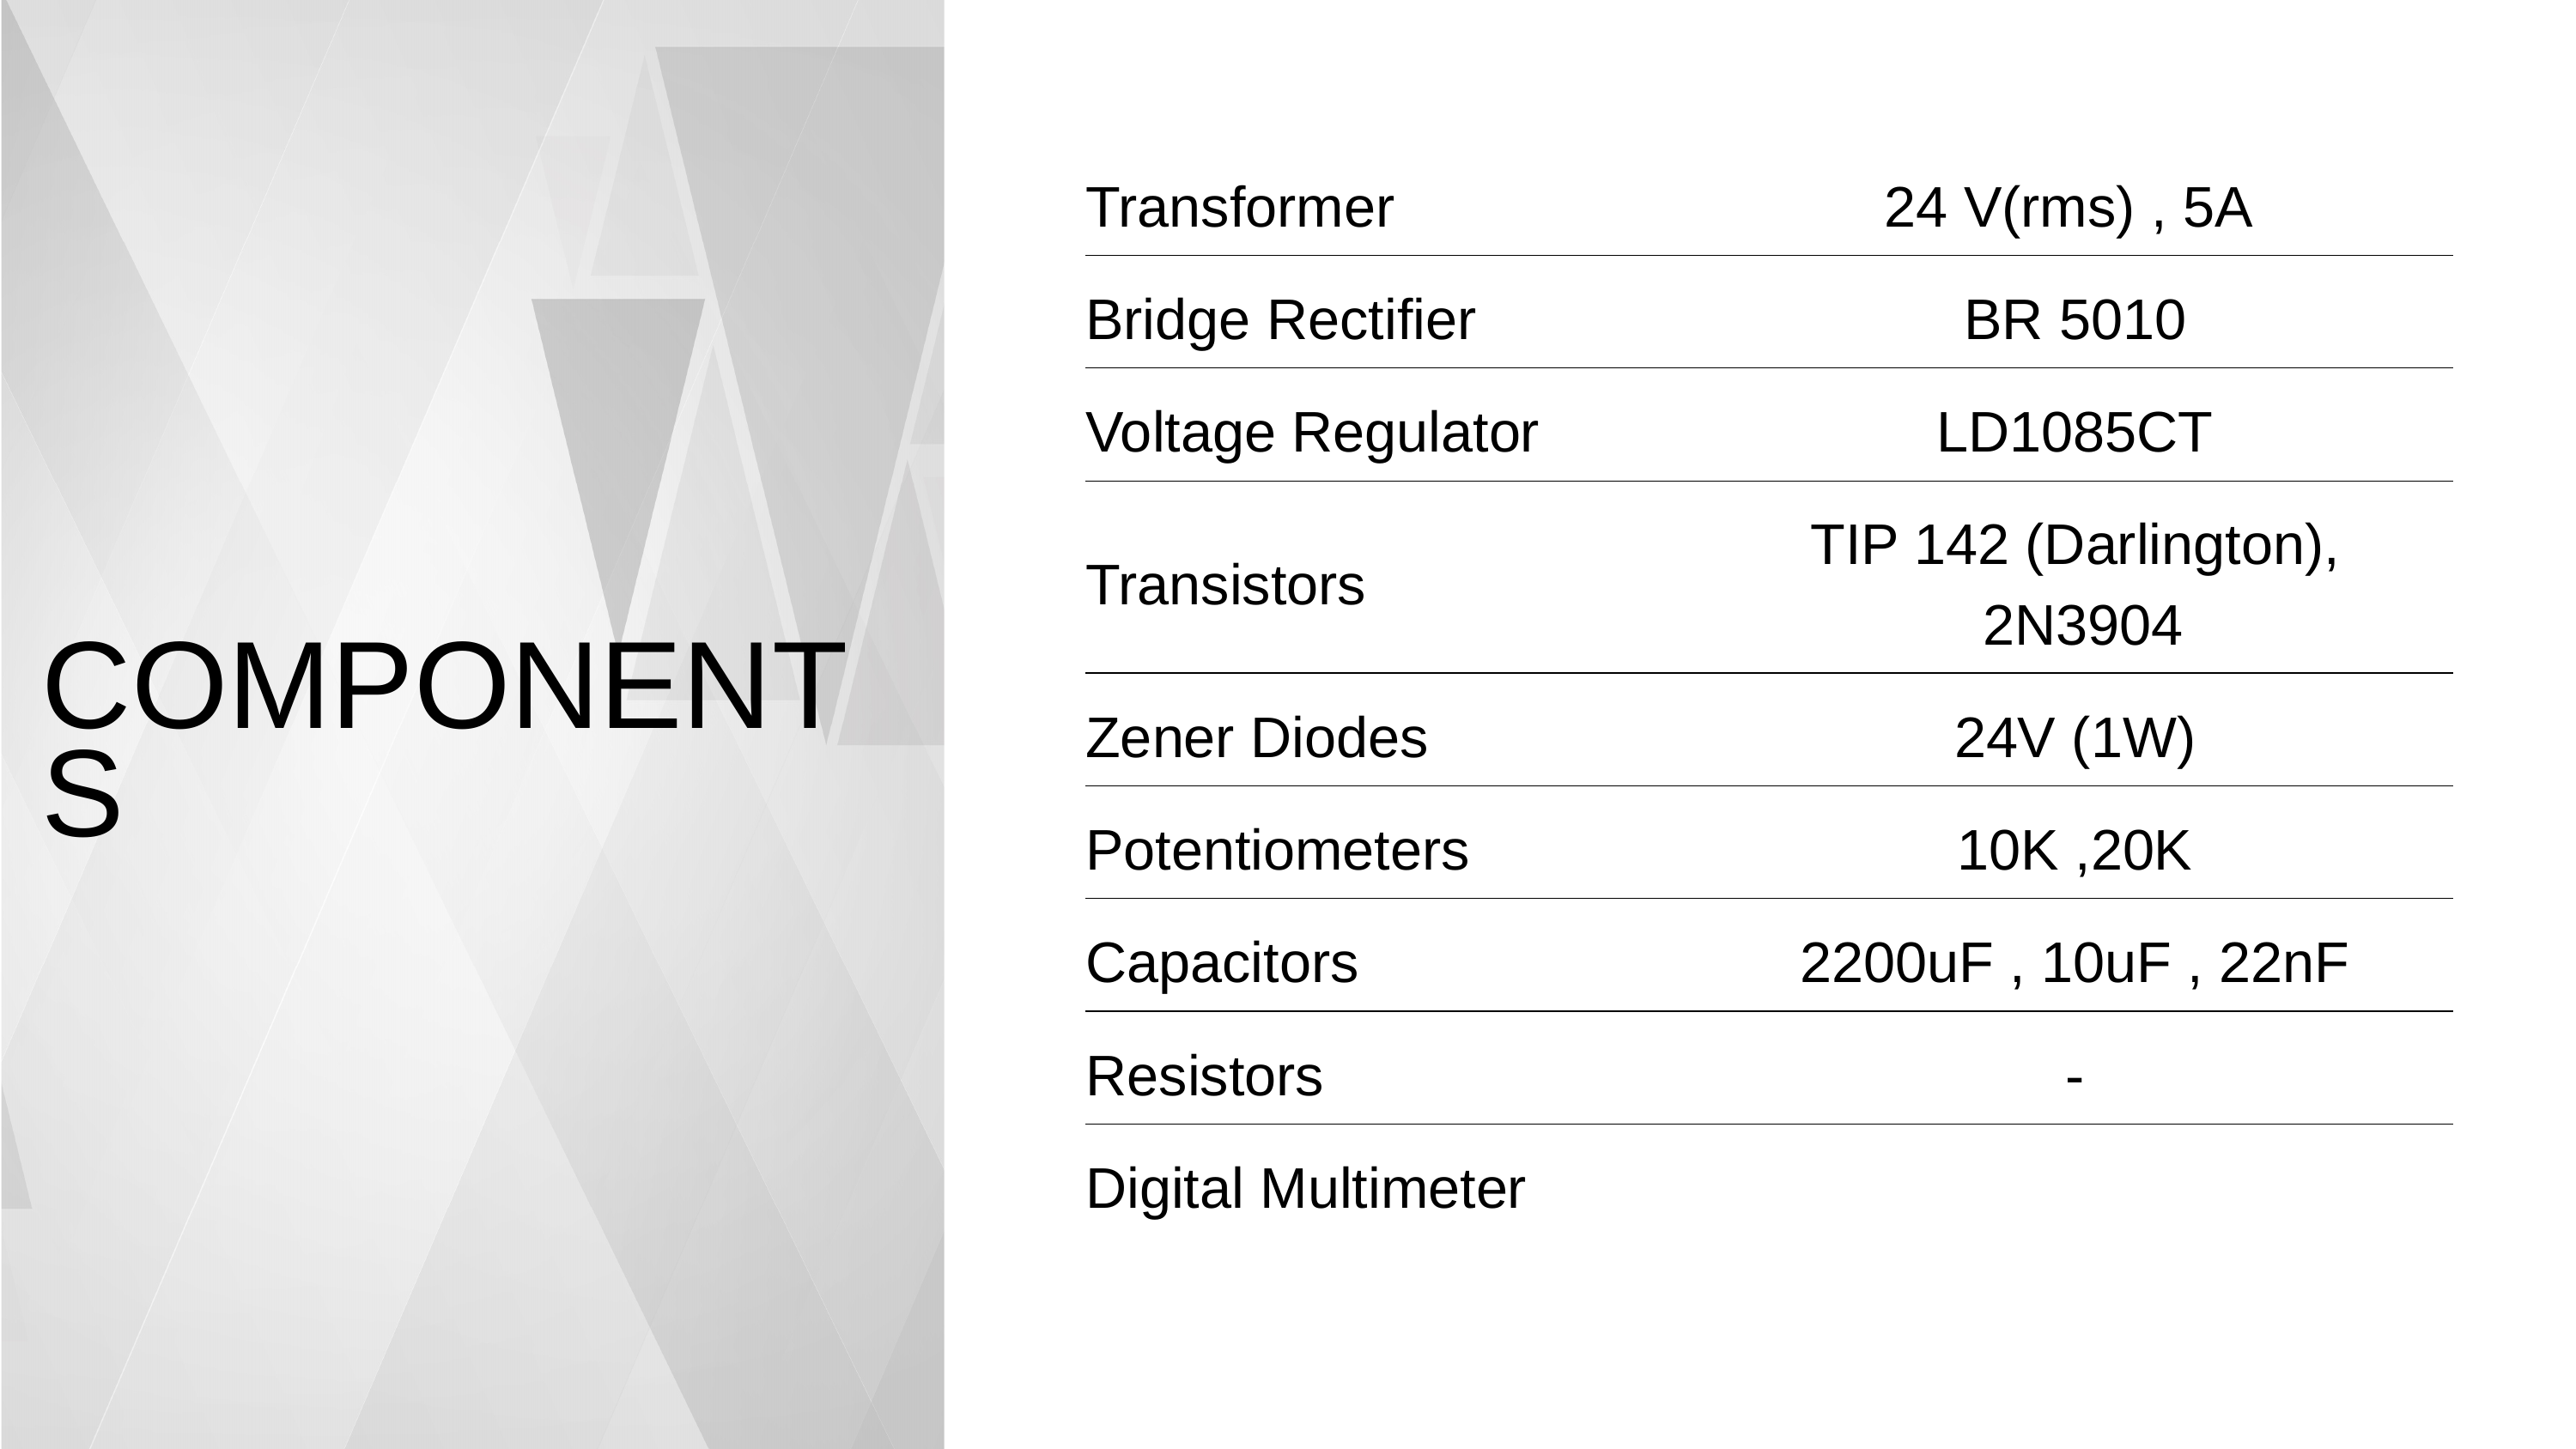

| Transformer | 24 V(rms) , 5A |
| --- | --- |
| Bridge Rectifier | BR 5010 |
| Voltage Regulator | LD1085CT |
| Transistors | TIP 142 (Darlington), 2N3904 |
| Zener Diodes | 24V (1W) |
| Potentiometers | 10K ,20K |
| Capacitors | 2200uF , 10uF , 22nF |
| Resistors | - |
| Digital Multimeter |  |

COMPONENTS